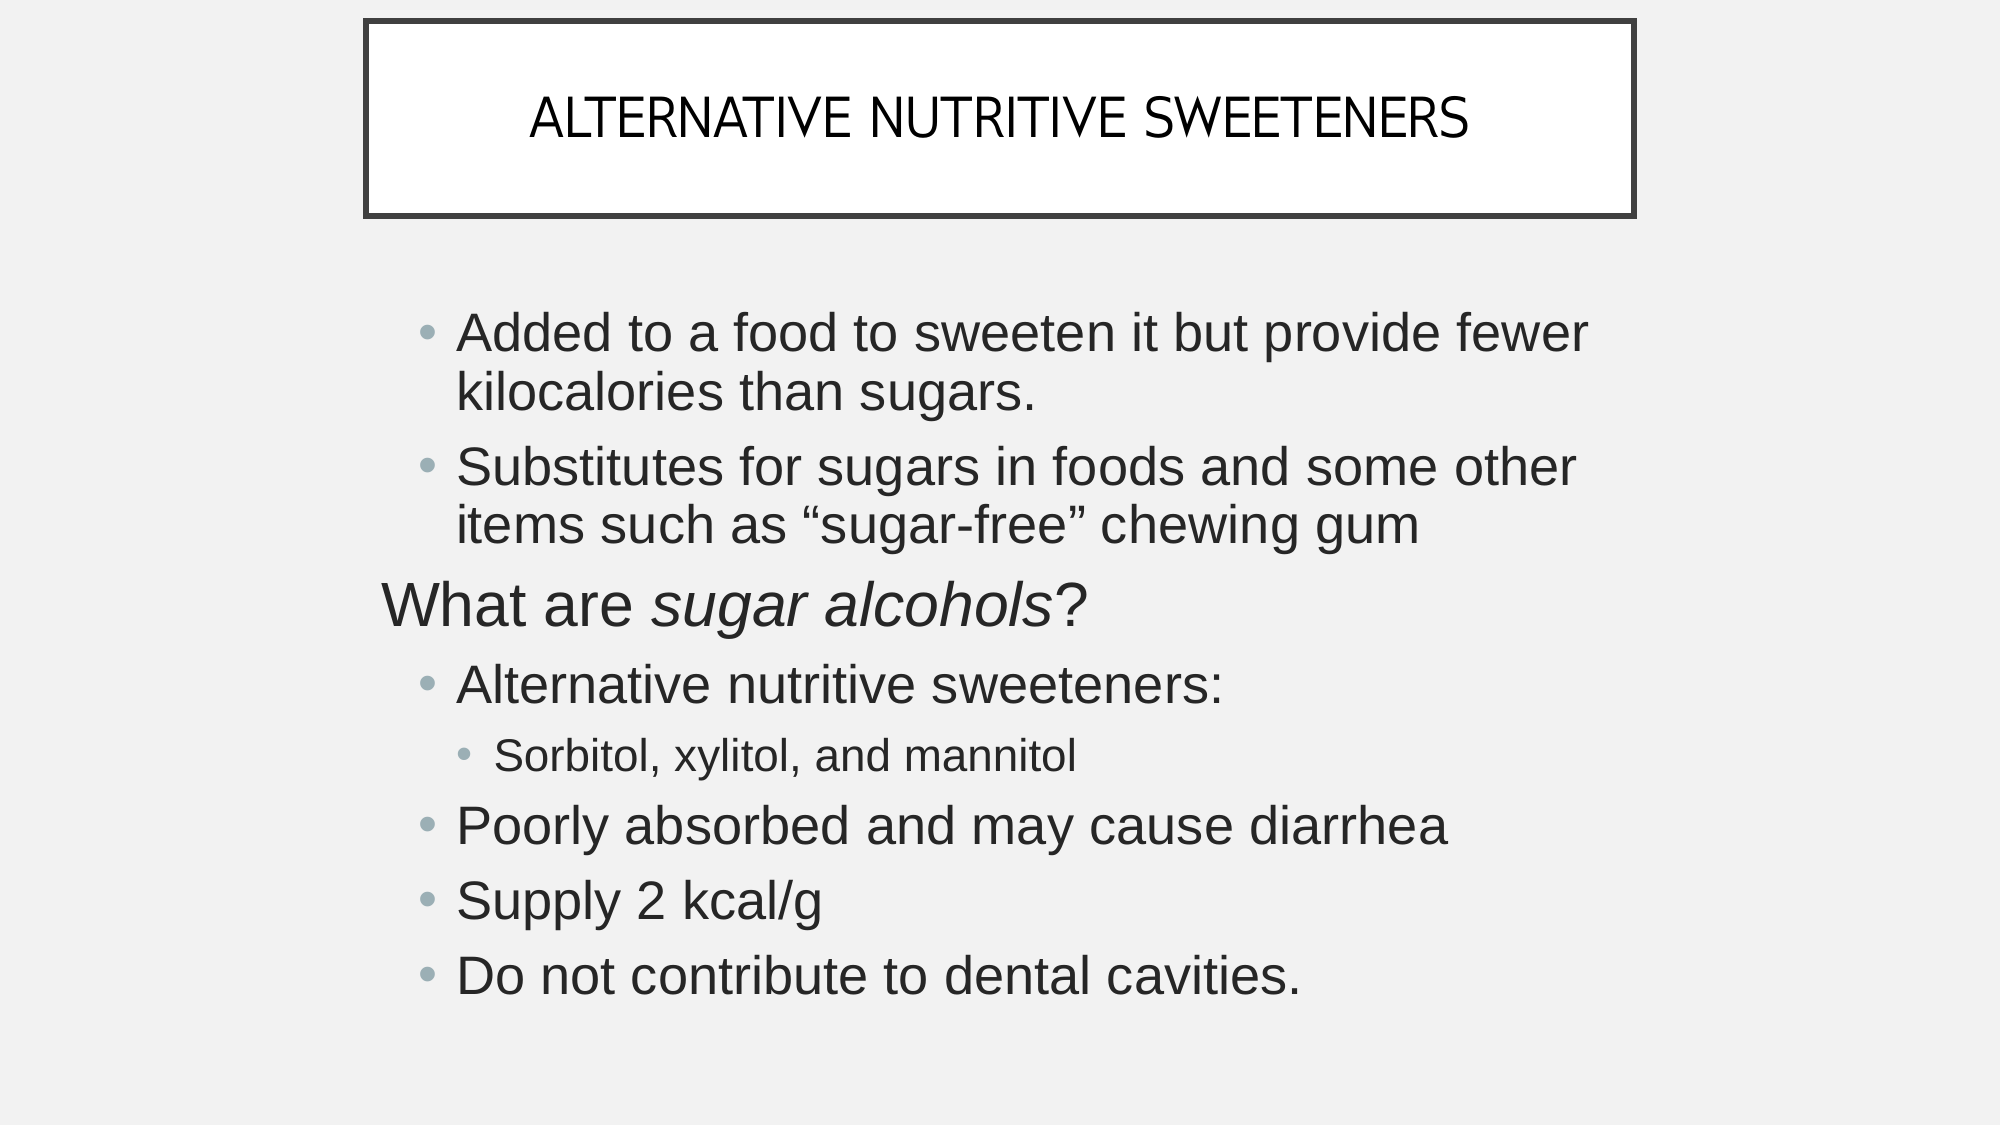

# ALTERNATIVE NUTRITIVE SWEETENERS

Added to a food to sweeten it but provide fewer kilocalories than sugars.
Substitutes for sugars in foods and some other items such as “sugar-free” chewing gum
What are sugar alcohols?
Alternative nutritive sweeteners:
Sorbitol, xylitol, and mannitol
Poorly absorbed and may cause diarrhea
Supply 2 kcal/g
Do not contribute to dental cavities.